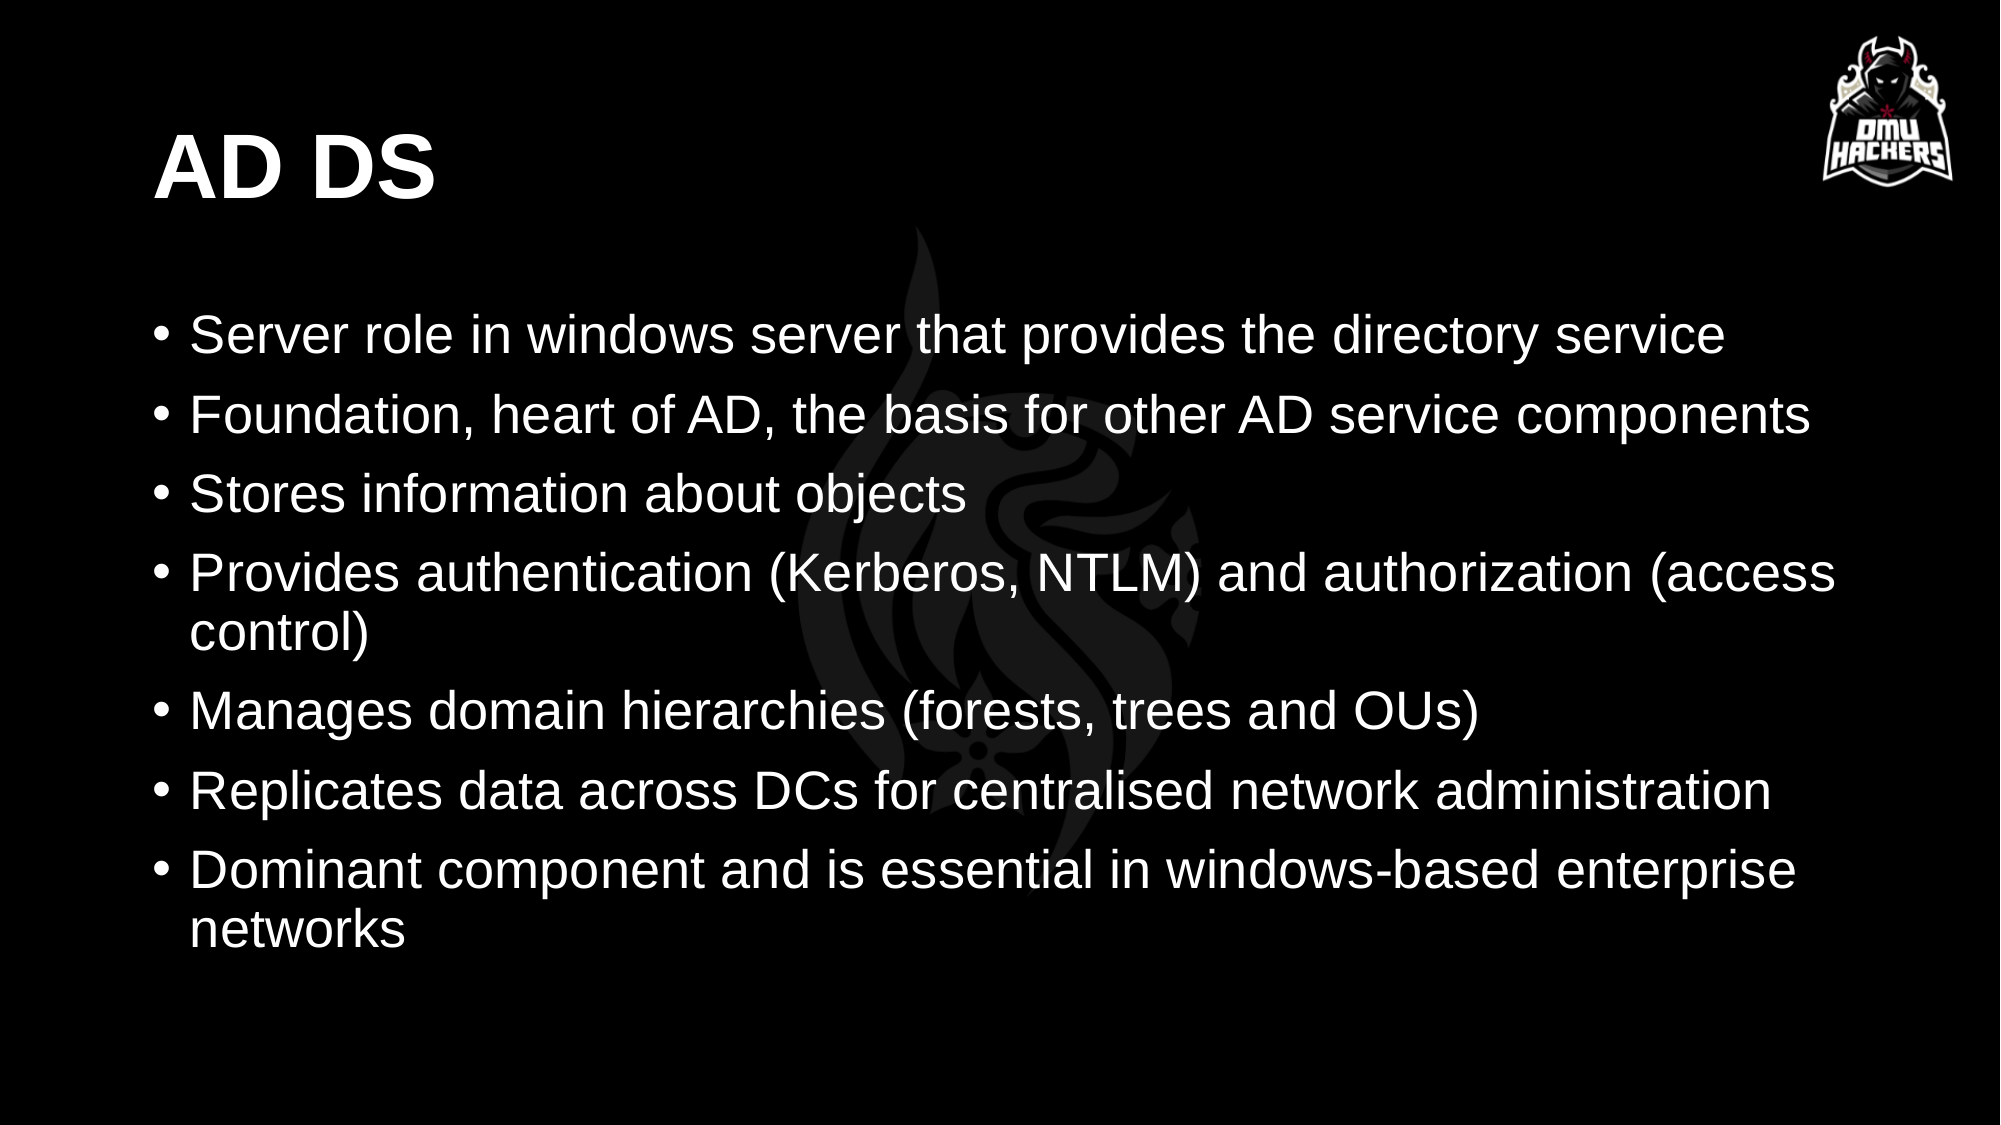

# AD DS
Server role in windows server that provides the directory service
Foundation, heart of AD, the basis for other AD service components
Stores information about objects
Provides authentication (Kerberos, NTLM) and authorization (access control)
Manages domain hierarchies (forests, trees and OUs)
Replicates data across DCs for centralised network administration
Dominant component and is essential in windows-based enterprise networks